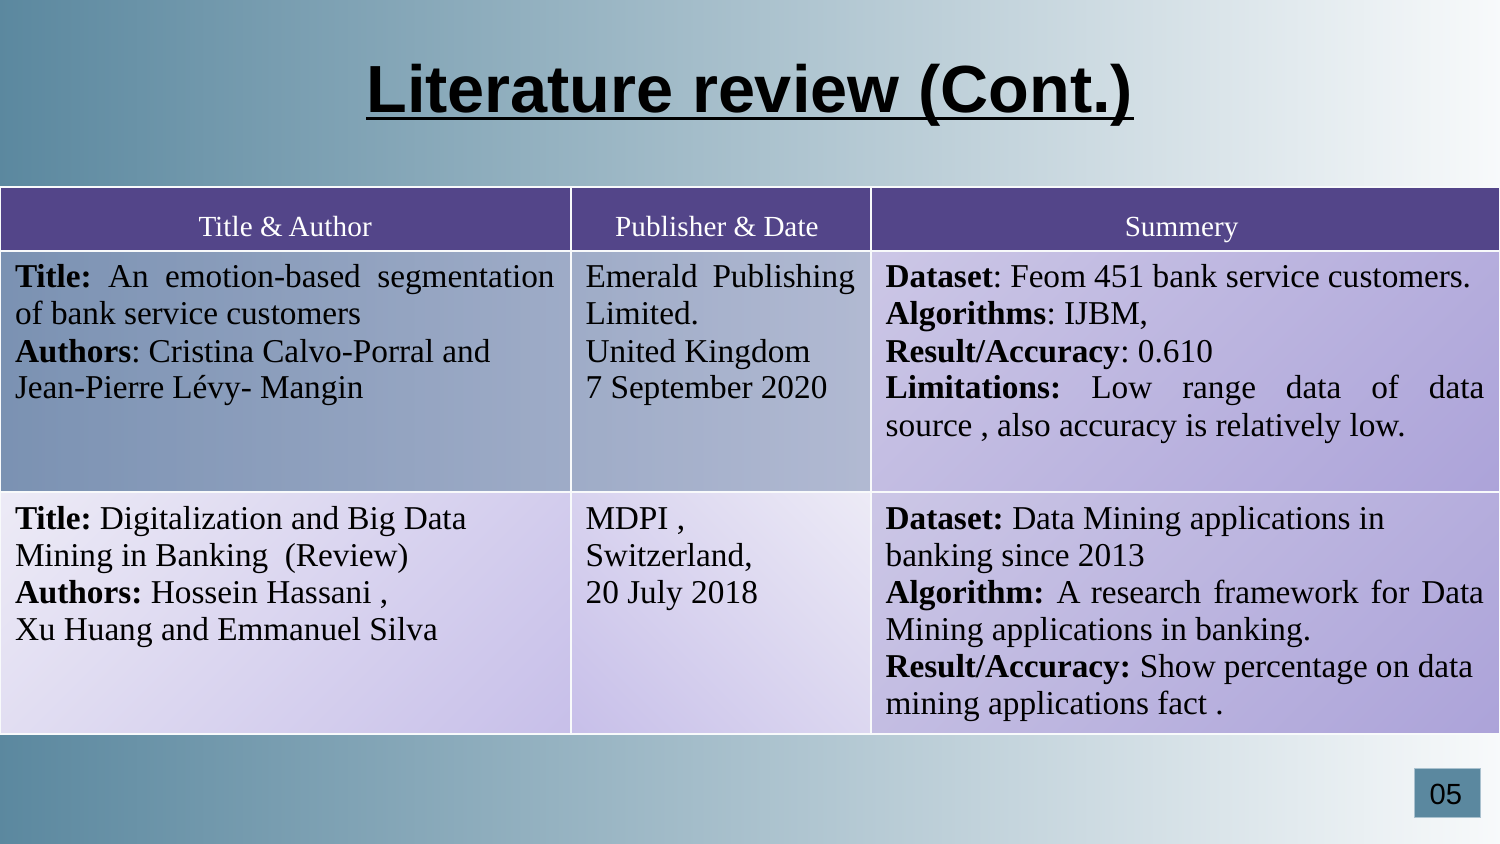

Literature review (Cont.)
| Title & Author | Publisher & Date | Summery |
| --- | --- | --- |
| Title: An emotion-based segmentation of bank service customers Authors: Cristina Calvo-Porral and Jean-Pierre Lévy- Mangin | Emerald Publishing Limited. United Kingdom 7 September 2020 | Dataset: Feom 451 bank service customers. Algorithms: IJBM, Result/Accuracy: 0.610 Limitations: Low range data of data source , also accuracy is relatively low. |
| Title: Digitalization and Big Data Mining in Banking (Review) Authors: Hossein Hassani , Xu Huang and Emmanuel Silva | MDPI , Switzerland, 20 July 2018 | Dataset: Data Mining applications in banking since 2013 Algorithm: A research framework for Data Mining applications in banking. Result/Accuracy: Show percentage on data mining applications fact . |
05